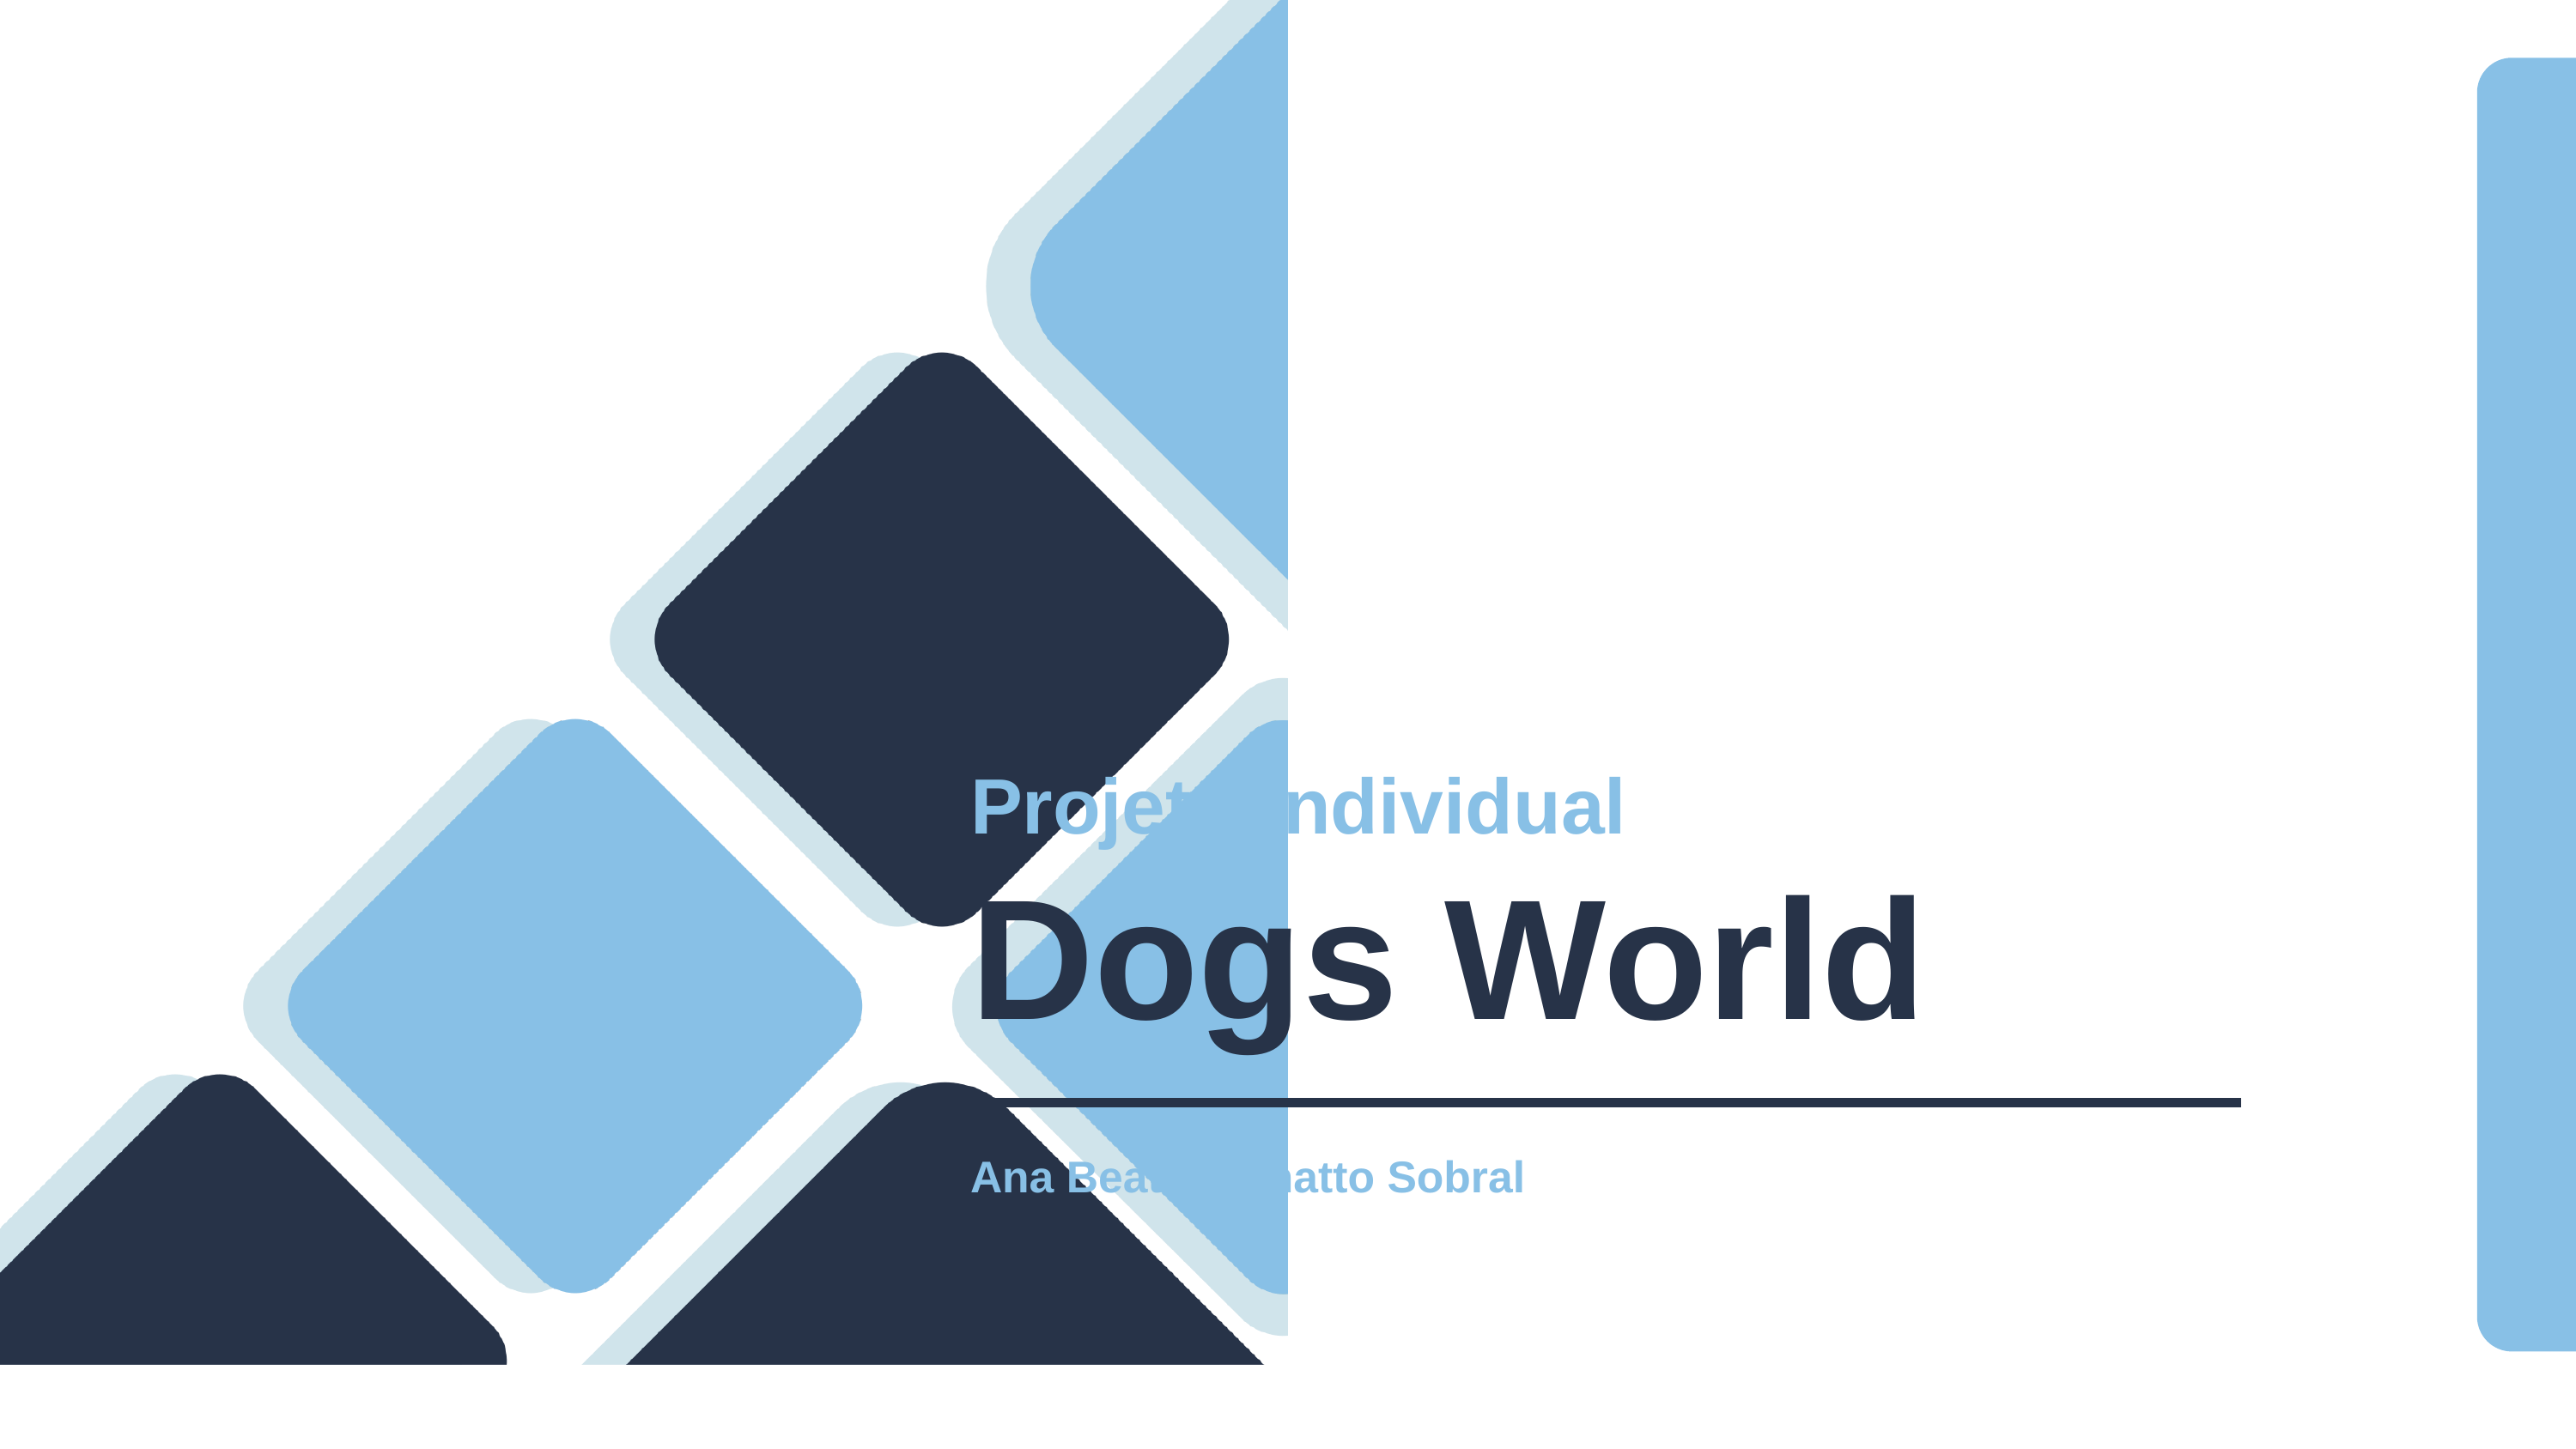

Projeto Individual
Dogs World

Ana Beatriz ZInatto Sobral